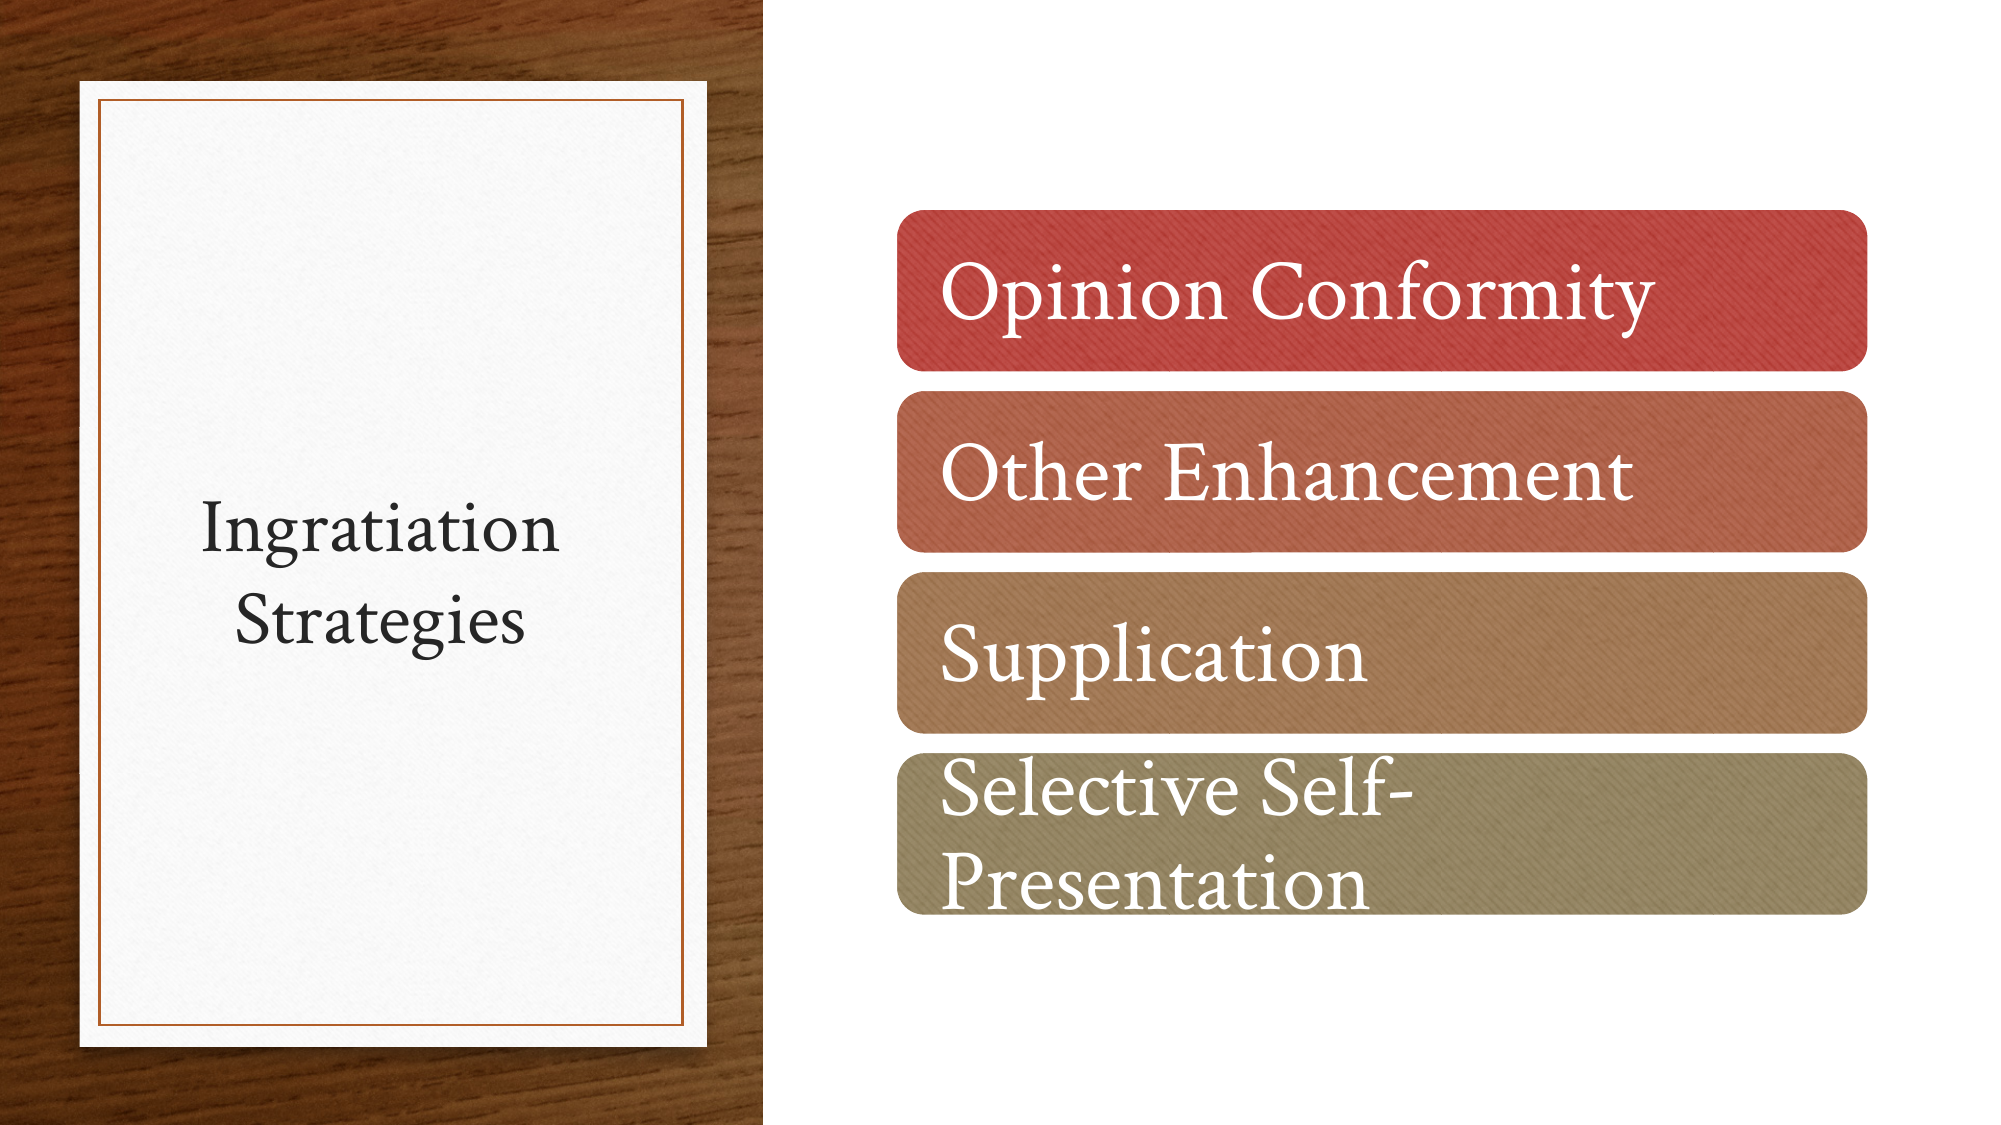

Opinion Conformity
Other Enhancement
Supplication
Selective Self-Presentation
# Ingratiation Strategies